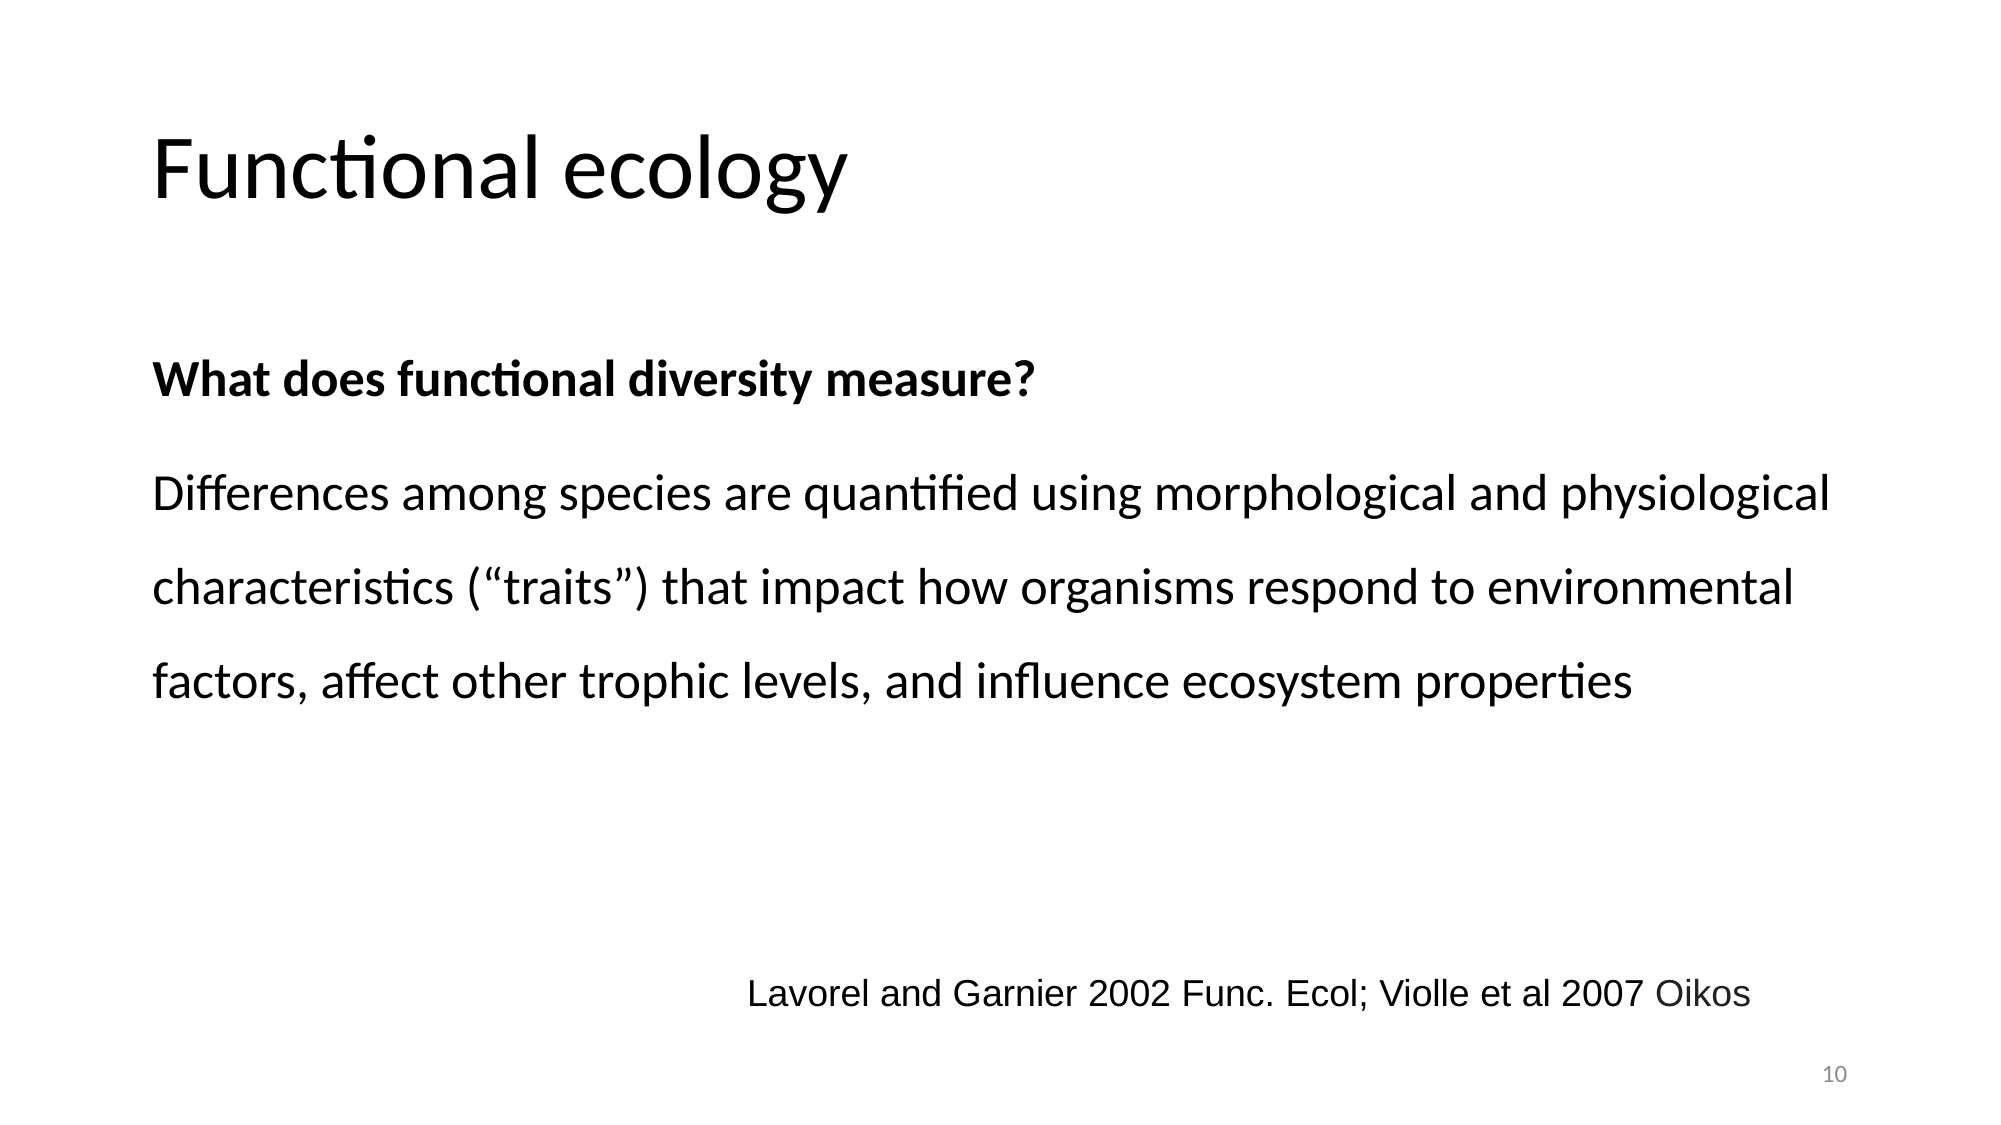

# Functional ecology
What does functional diversity measure?
Differences among species are quantified using morphological and physiological characteristics (“traits”) that impact how organisms respond to environmental factors, affect other trophic levels, and influence ecosystem properties

Lavorel and Garnier 2002 Func. Ecol; Violle et al 2007 Oikos
Elizabeth Builes
10